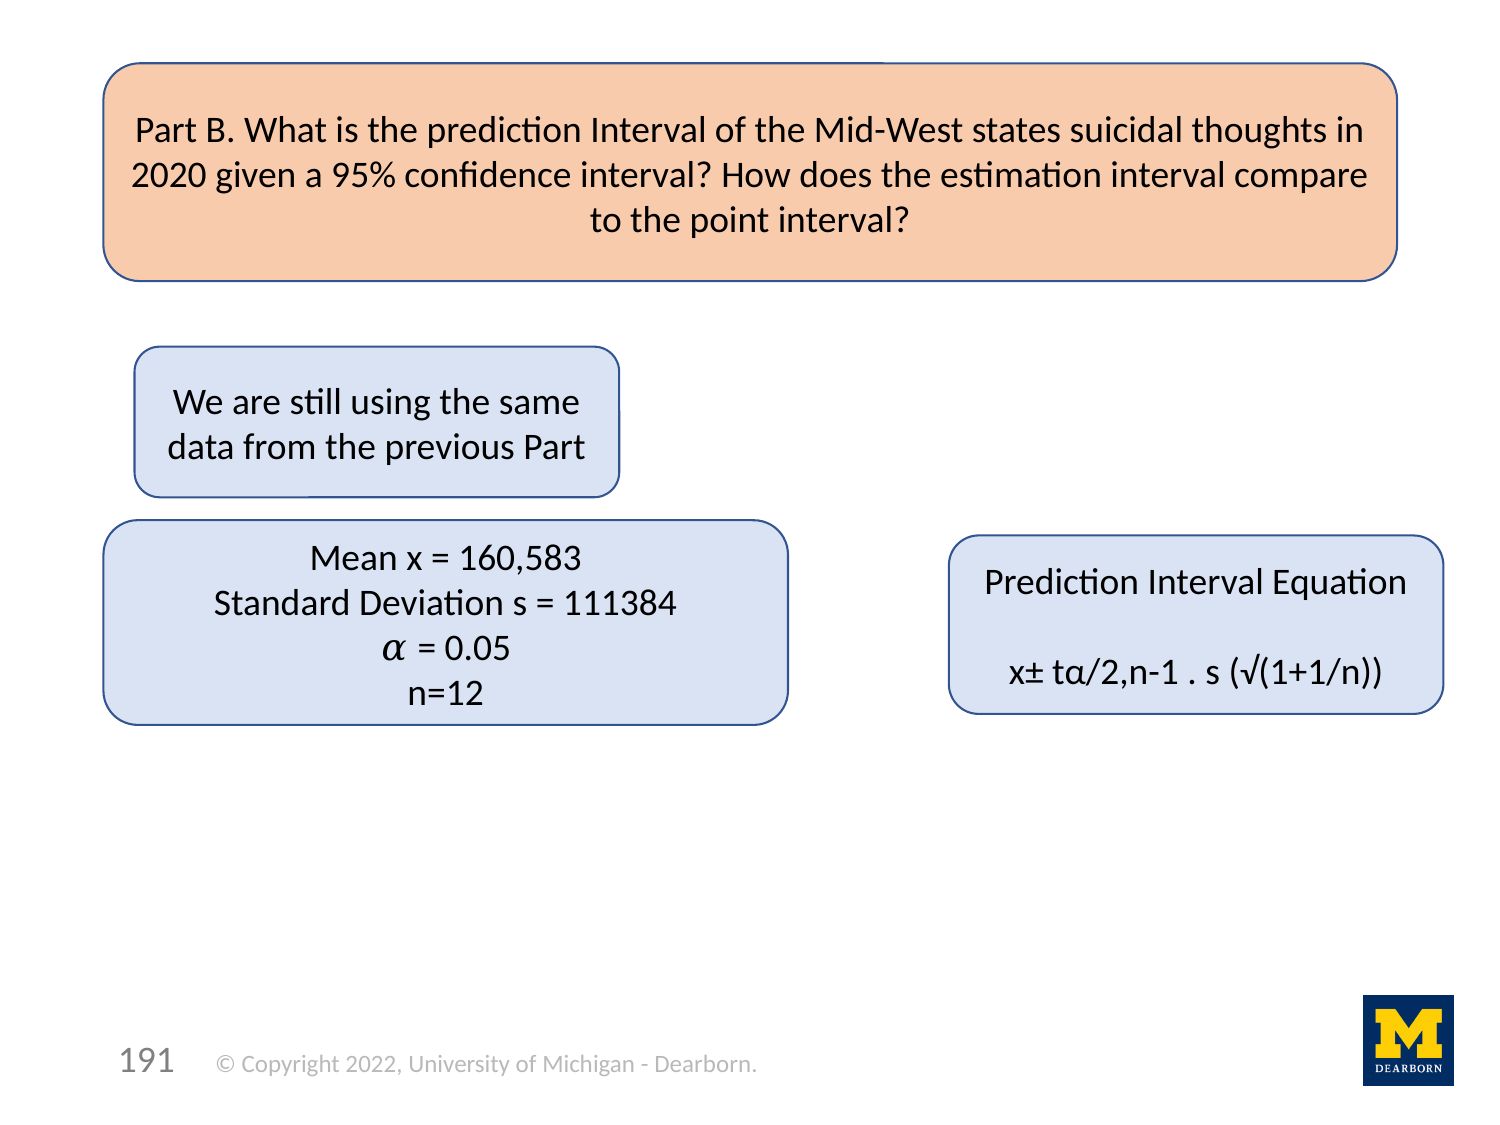

#
Part B. What is the prediction Interval of the Mid-West states suicidal thoughts in 2020 given a 95% confidence interval? How does the estimation interval compare to the point interval?
We are still using the same data from the previous Part

Mean x = 160,583
Standard Deviation s = 111384
𝛼 = 0.05
n=12
Prediction Interval Equation

x± tα/2,n-1 . s (√(1+1/n))